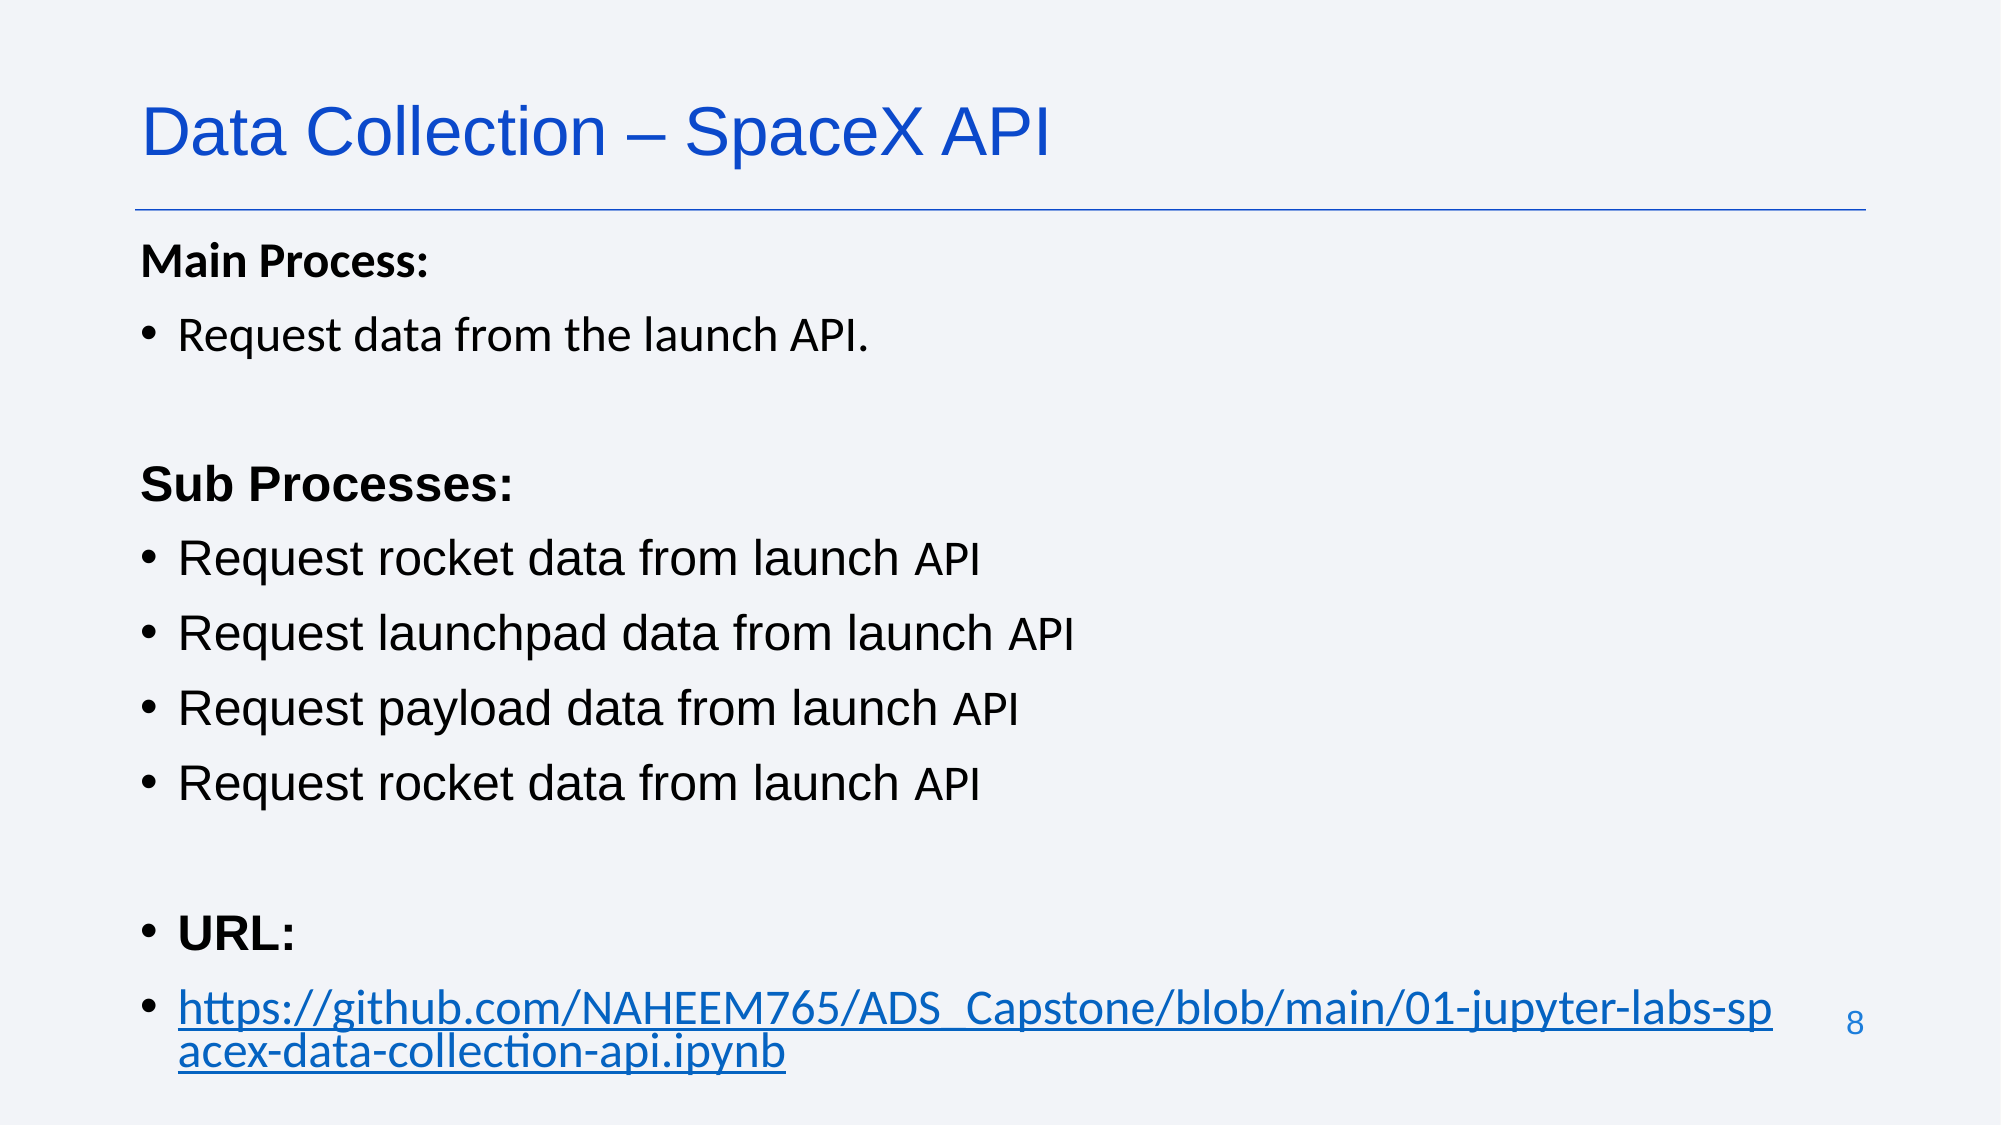

Data Collection – SpaceX API
Main Process:
Request data from the launch API.

Sub Processes:
Request rocket data from launch API
Request launchpad data from launch API
Request payload data from launch API
Request rocket data from launch API

URL:
https://github.com/NAHEEM765/ADS_Capstone/blob/main/01-jupyter-labs-spacex-data-collection-api.ipynb
8